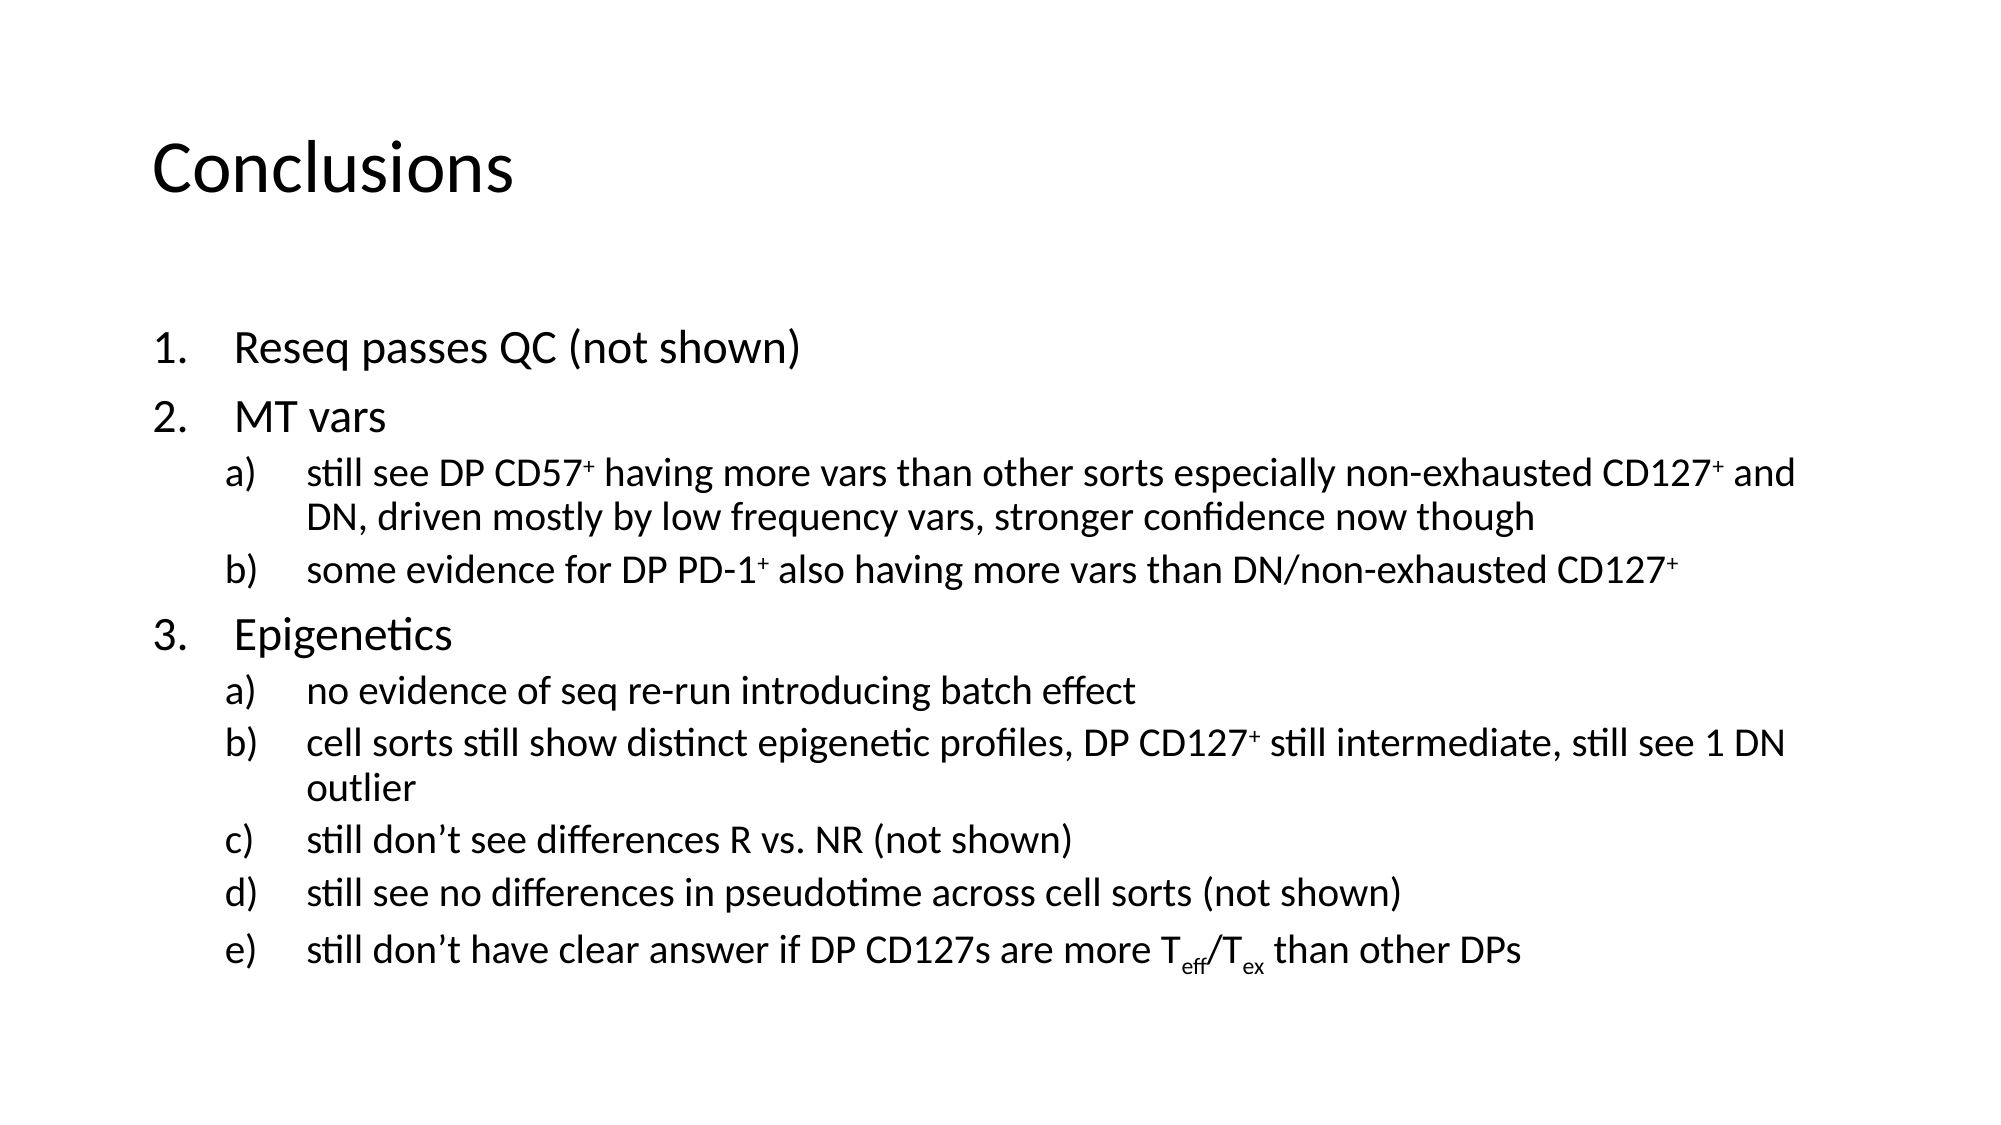

# Conclusions
Reseq passes QC (not shown)
MT vars
still see DP CD57+ having more vars than other sorts especially non-exhausted CD127+ and DN, driven mostly by low frequency vars, stronger confidence now though
some evidence for DP PD-1+ also having more vars than DN/non-exhausted CD127+
Epigenetics
no evidence of seq re-run introducing batch effect
cell sorts still show distinct epigenetic profiles, DP CD127+ still intermediate, still see 1 DN outlier
still don’t see differences R vs. NR (not shown)
still see no differences in pseudotime across cell sorts (not shown)
still don’t have clear answer if DP CD127s are more Teff/Tex than other DPs